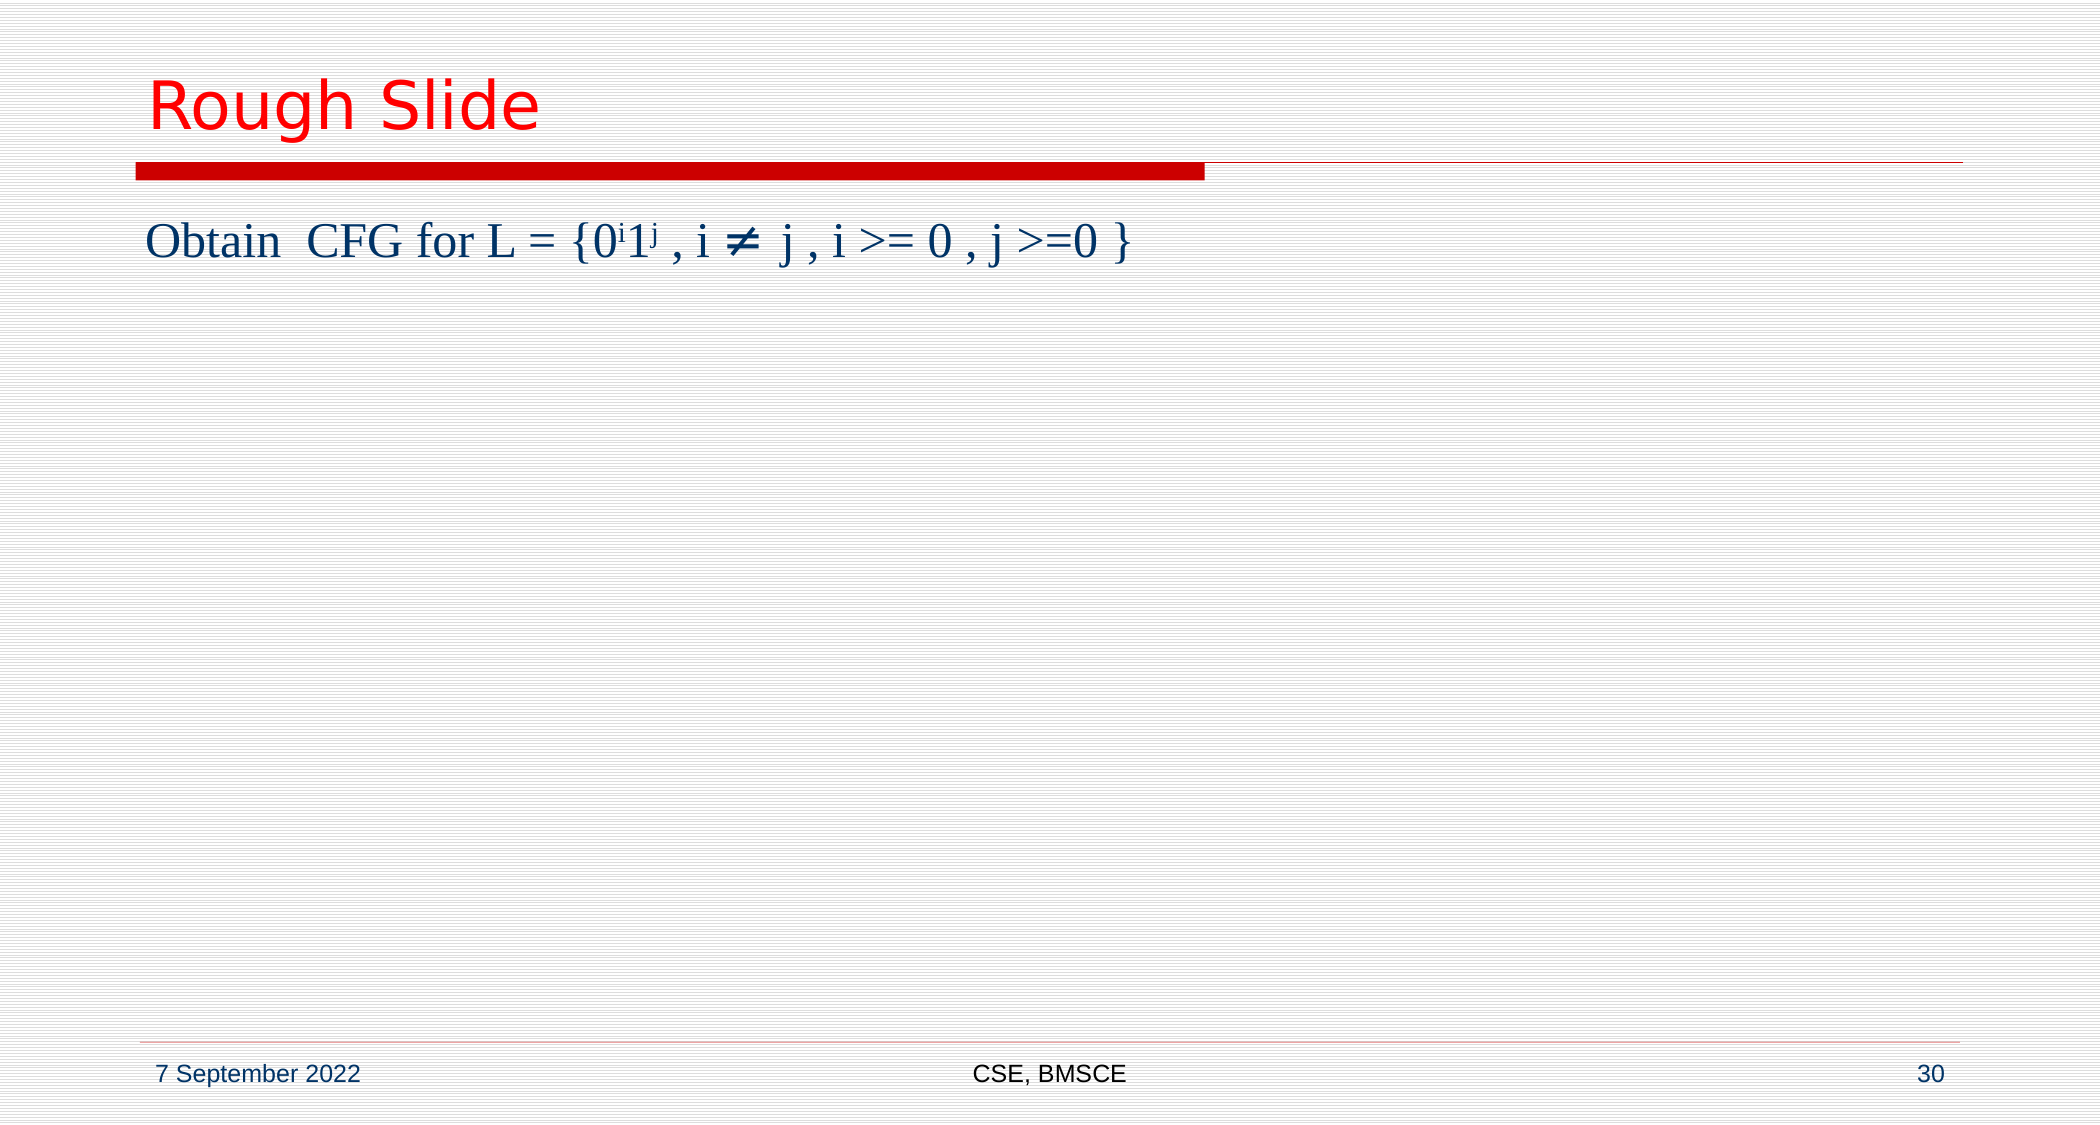

# Rough Slide
Obtain  CFG for L = {0i1j , i ≠ j , i >= 0 , j >=0 }

CSE, BMSCE
30
7 September 2022